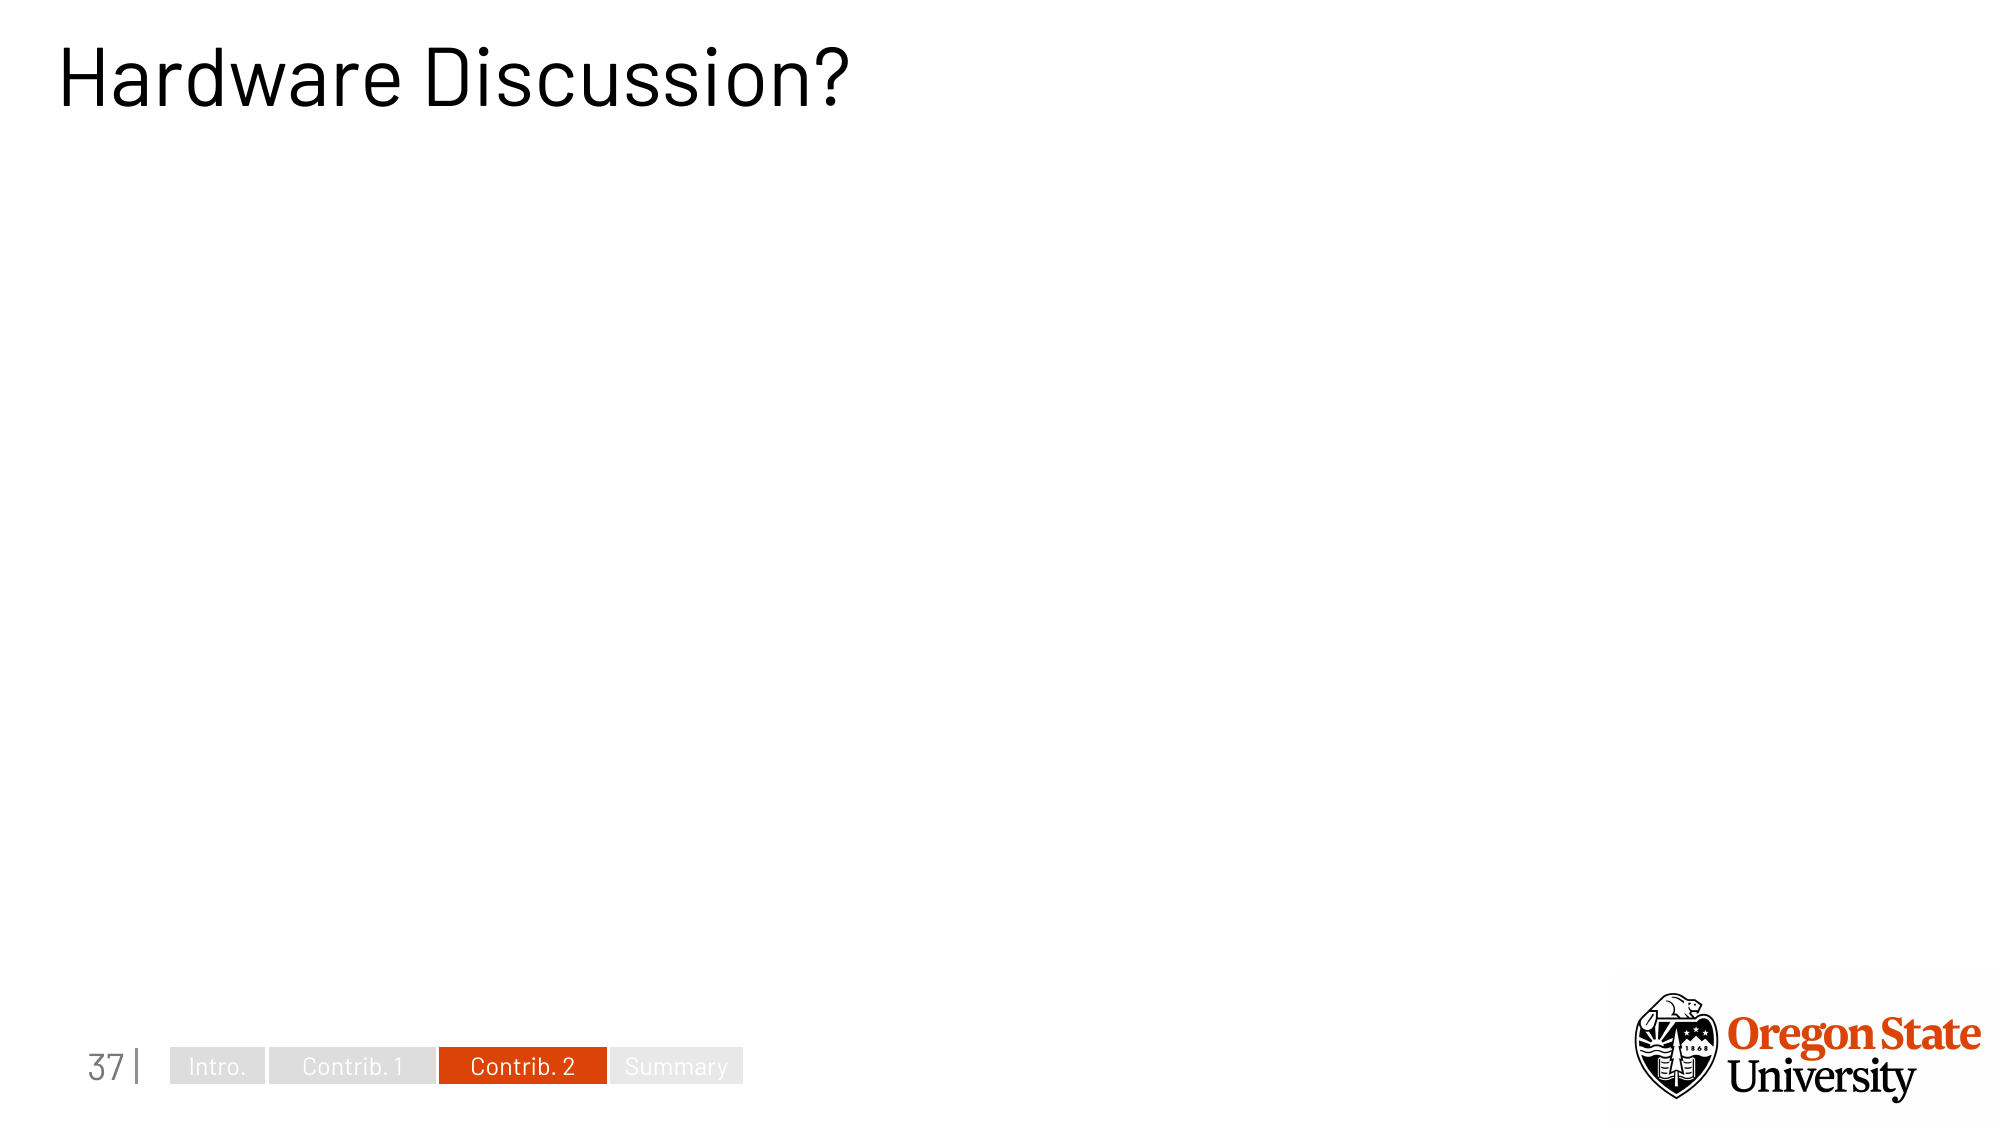

# Hardware Discussion?

37
Intro.
Contrib. 1
Contrib. 2
Summary